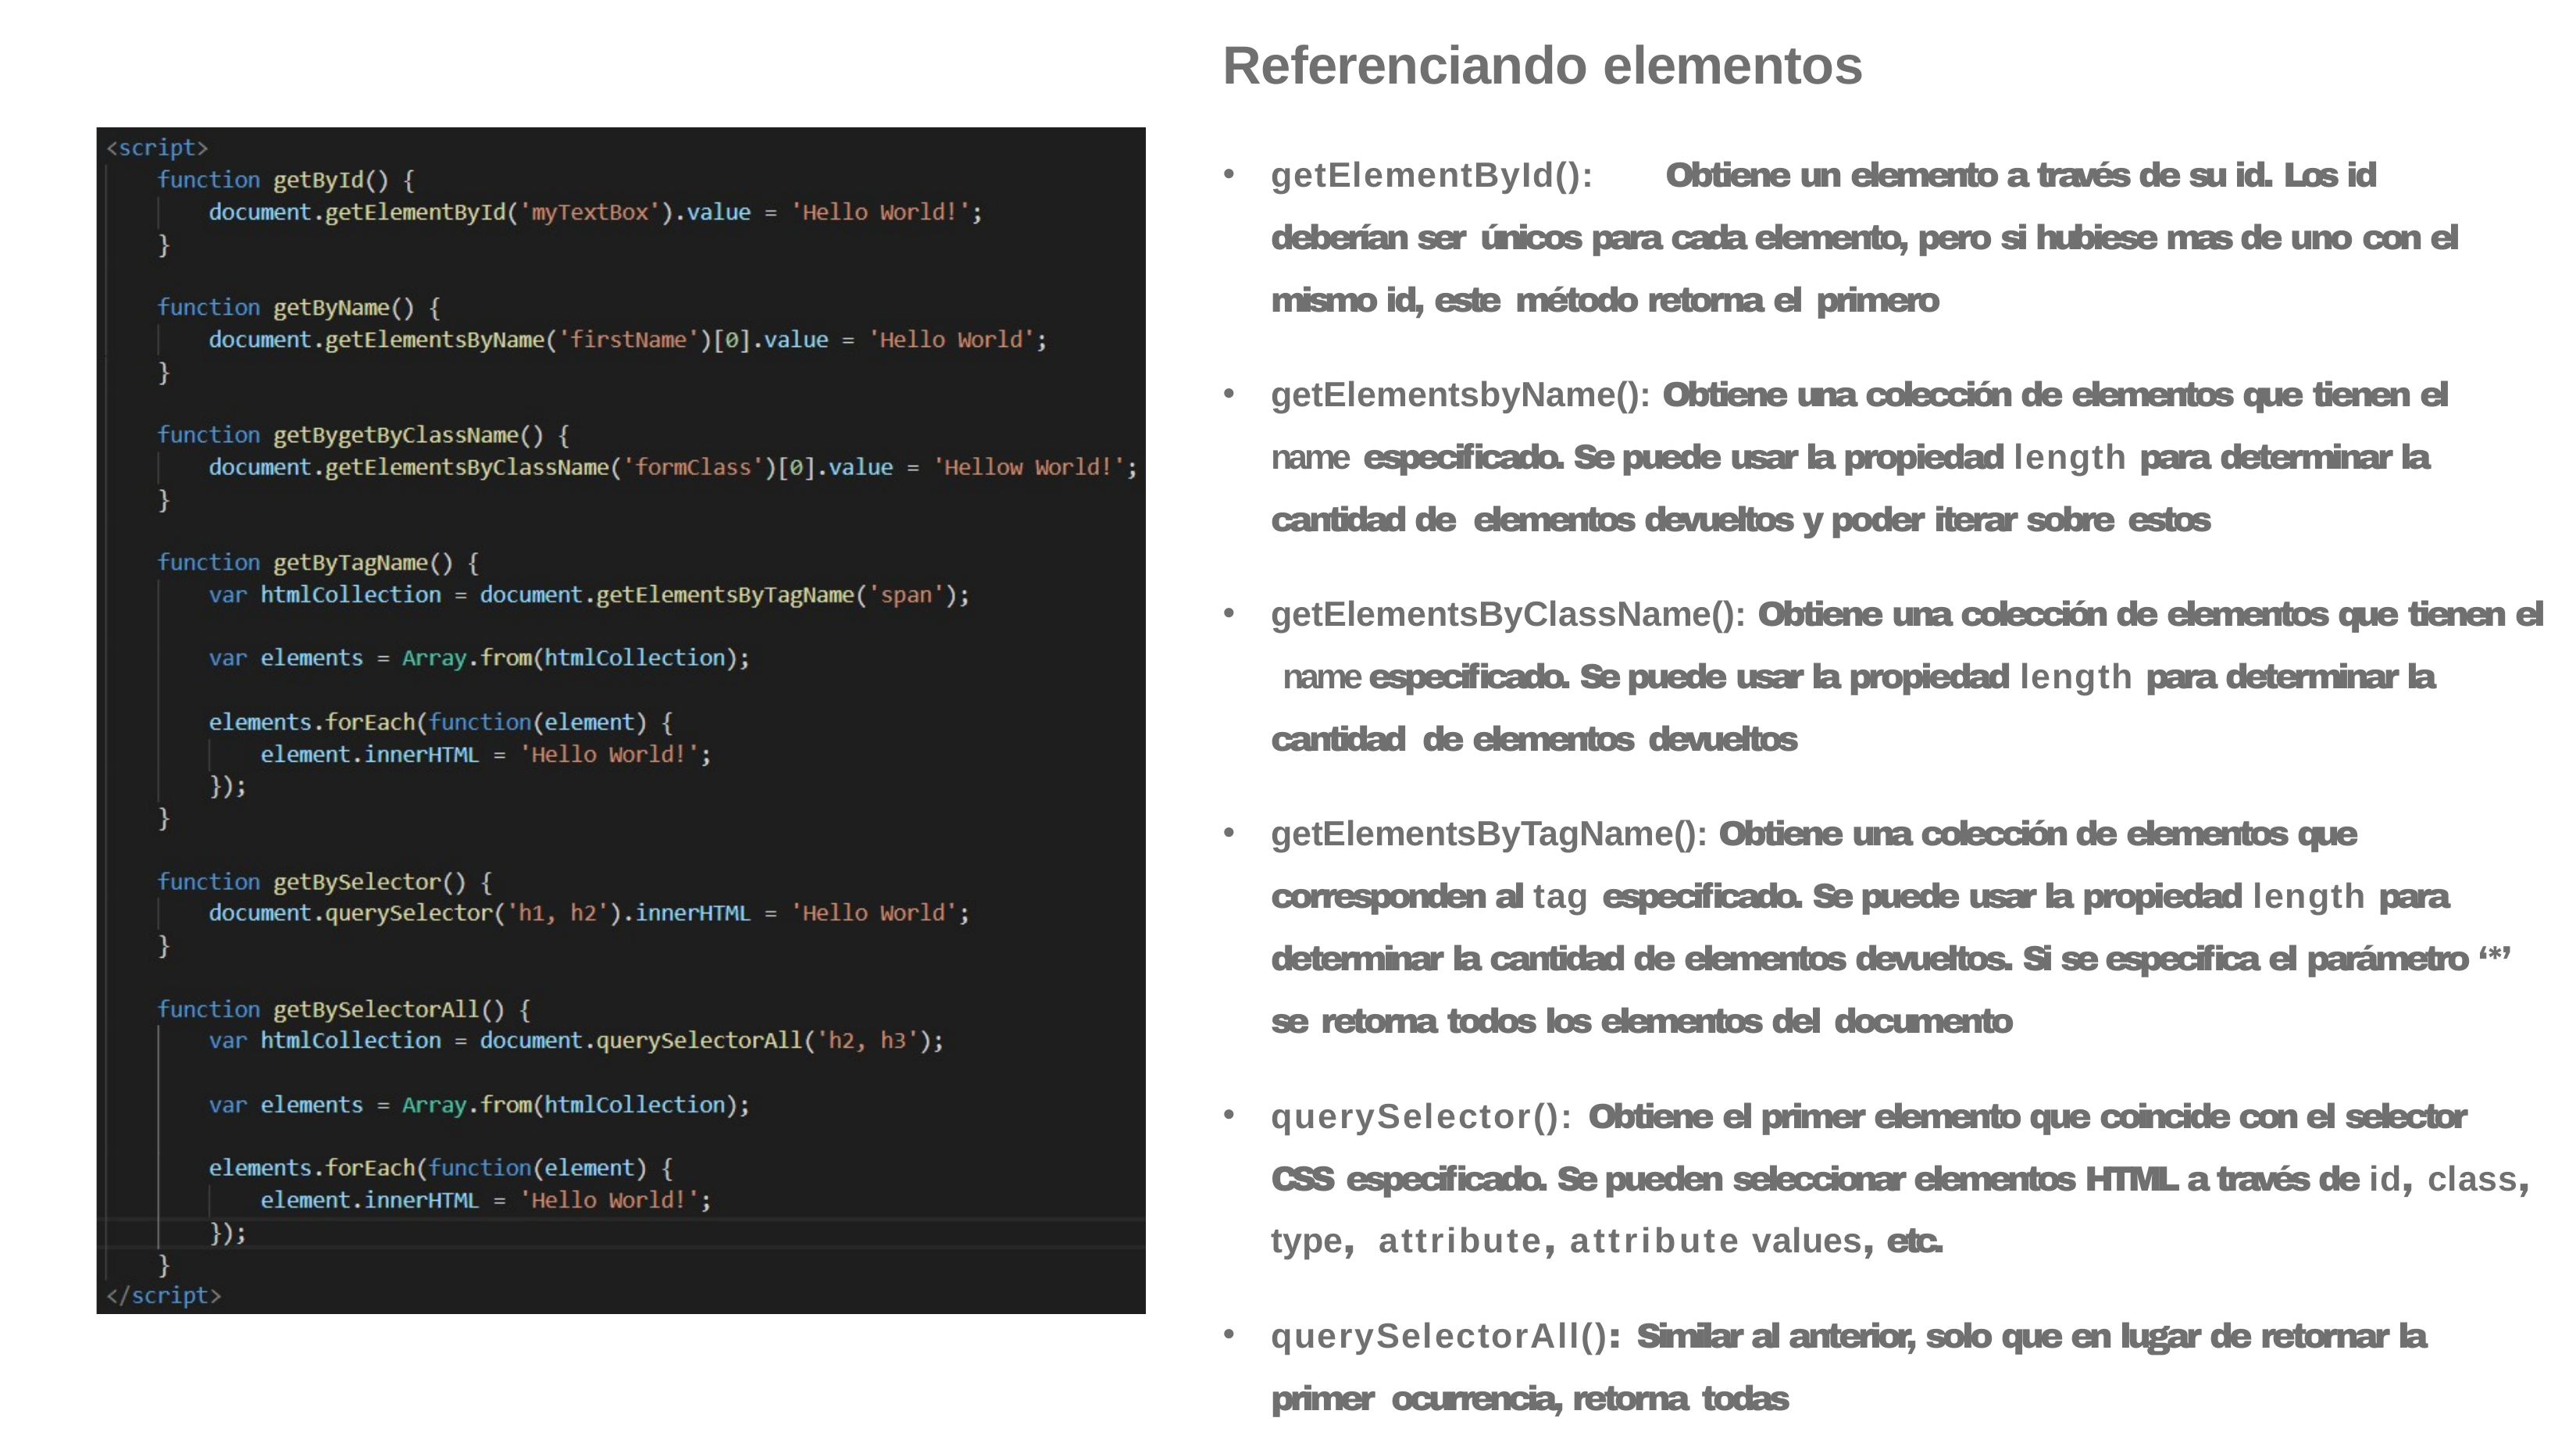

# Referenciando elementos

getElementById():	Obtiene un elemento a través de su id. Los id deberían ser  únicos para cada elemento, pero si hubiese mas de uno con el mismo id, este  método retorna el primero
getElementsbyName(): Obtiene una colección de elementos que tienen el name  especificado. Se puede usar la propiedad length para determinar la cantidad de  elementos devueltos y poder iterar sobre estos
getElementsByClassName(): Obtiene una colección de elementos que tienen el  name especificado. Se puede usar la propiedad length para determinar la cantidad  de elementos devueltos
getElementsByTagName(): Obtiene una colección de elementos que  corresponden al tag especificado. Se puede usar la propiedad length para  determinar la cantidad de elementos devueltos. Si se especifica el parámetro ‘*’ se  retorna todos los elementos del documento
querySelector(): Obtiene el primer elemento que coincide con el selector CSS  especificado. Se pueden seleccionar elementos HTML a través de id, class, type,  attribute, attribute values, etc.
querySelectorAll(): Similar al anterior, solo que en lugar de retornar la primer  ocurrencia, retorna todas